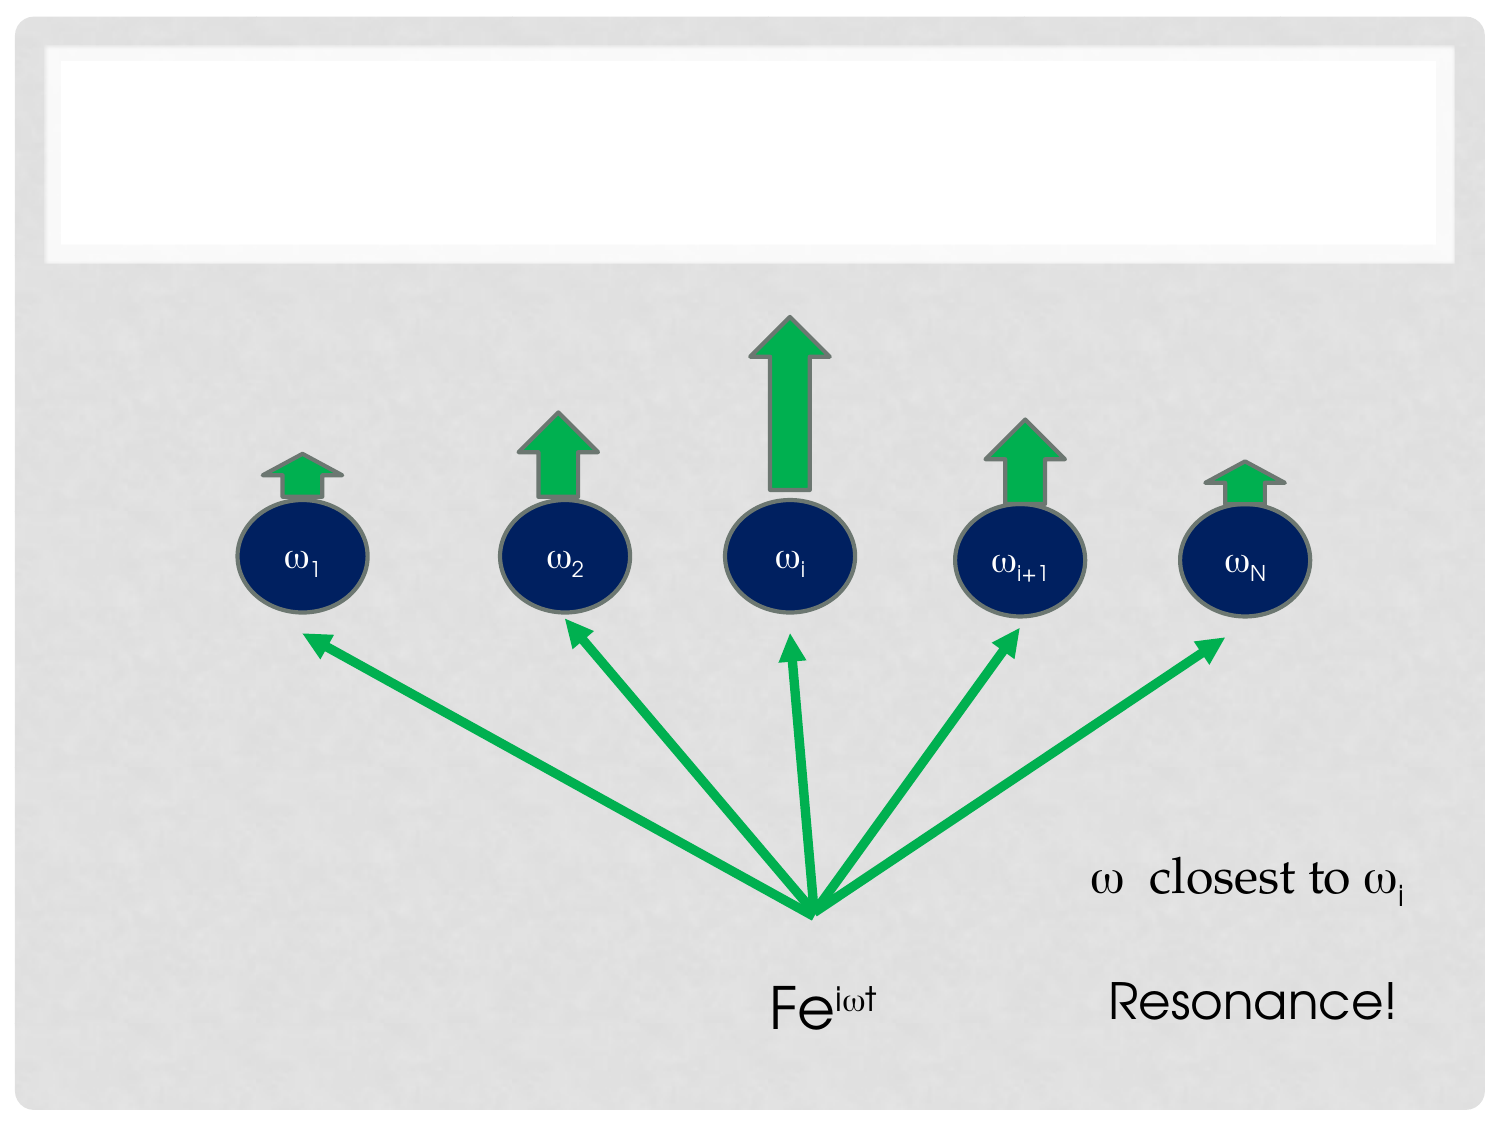

#

ω1
ω2
ωi
ωi+1
ωN
 ω closest to ωi
Resonance!
Feiωt